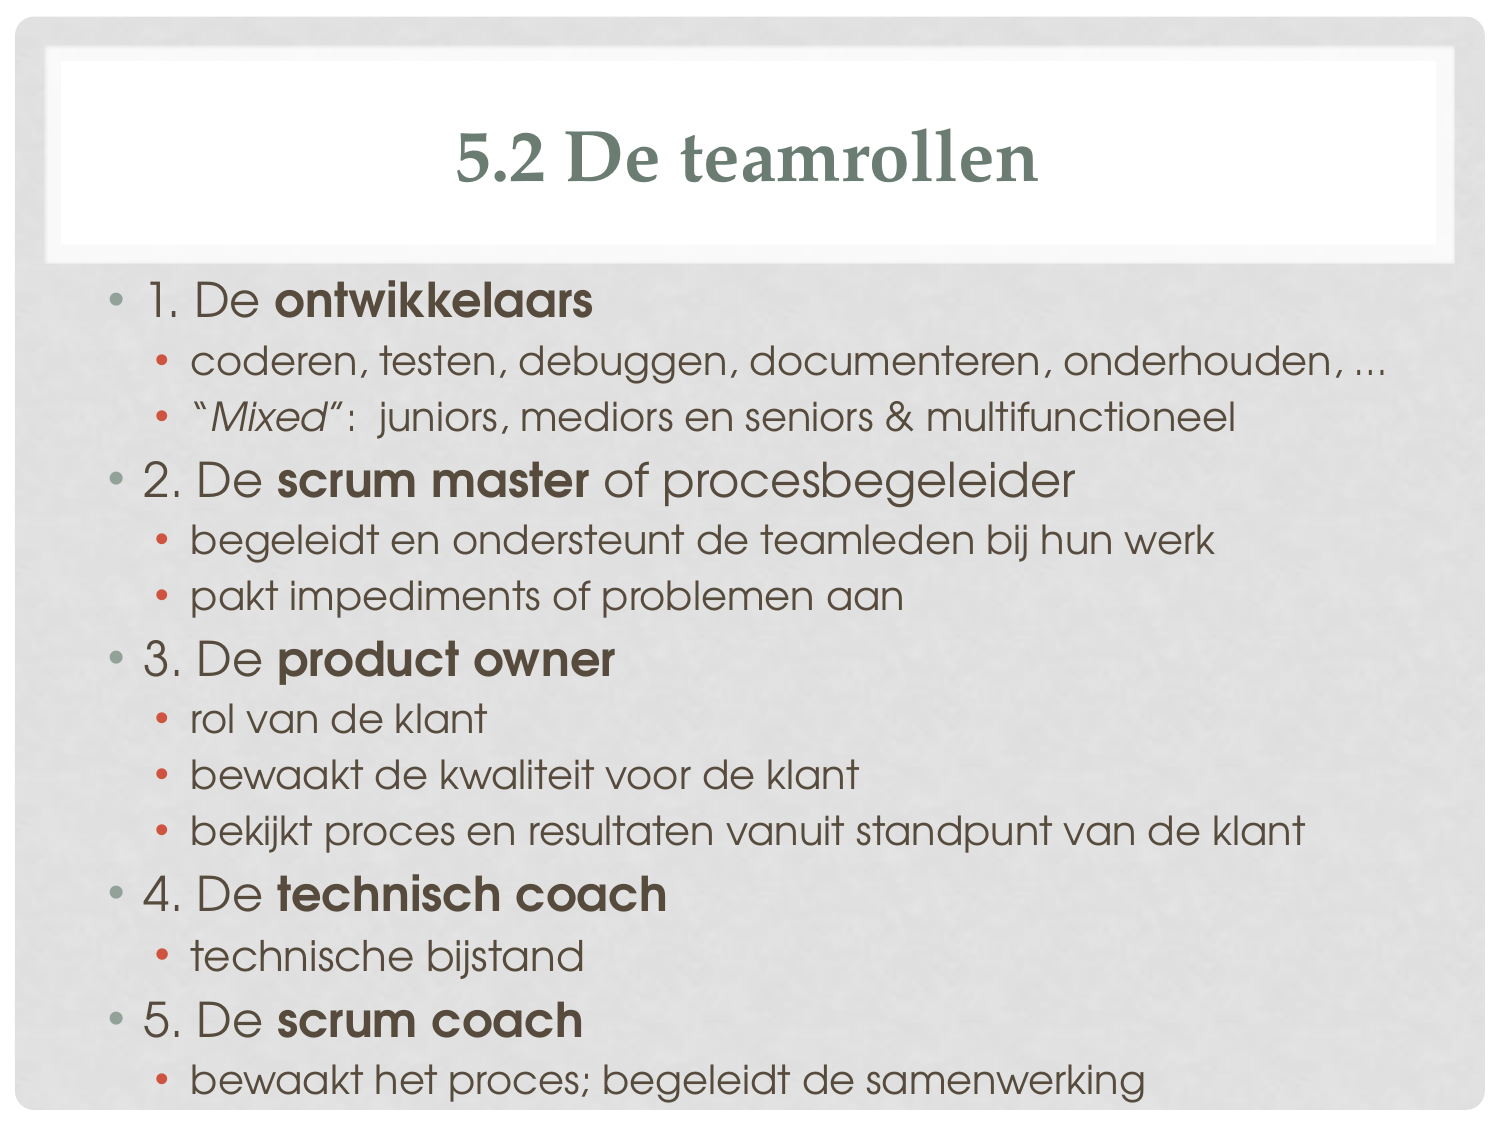

# 5.2 De teamrollen
1. De ontwikkelaars
coderen, testen, debuggen, documenteren, onderhouden, …
“Mixed”:  juniors, mediors en seniors & multifunctioneel
2. De scrum master of procesbegeleider
begeleidt en ondersteunt de teamleden bij hun werk
pakt impediments of problemen aan
3. De product owner
rol van de klant
bewaakt de kwaliteit voor de klant
bekijkt proces en resultaten vanuit standpunt van de klant
4. De technisch coach
technische bijstand
5. De scrum coach
bewaakt het proces; begeleidt de samenwerking